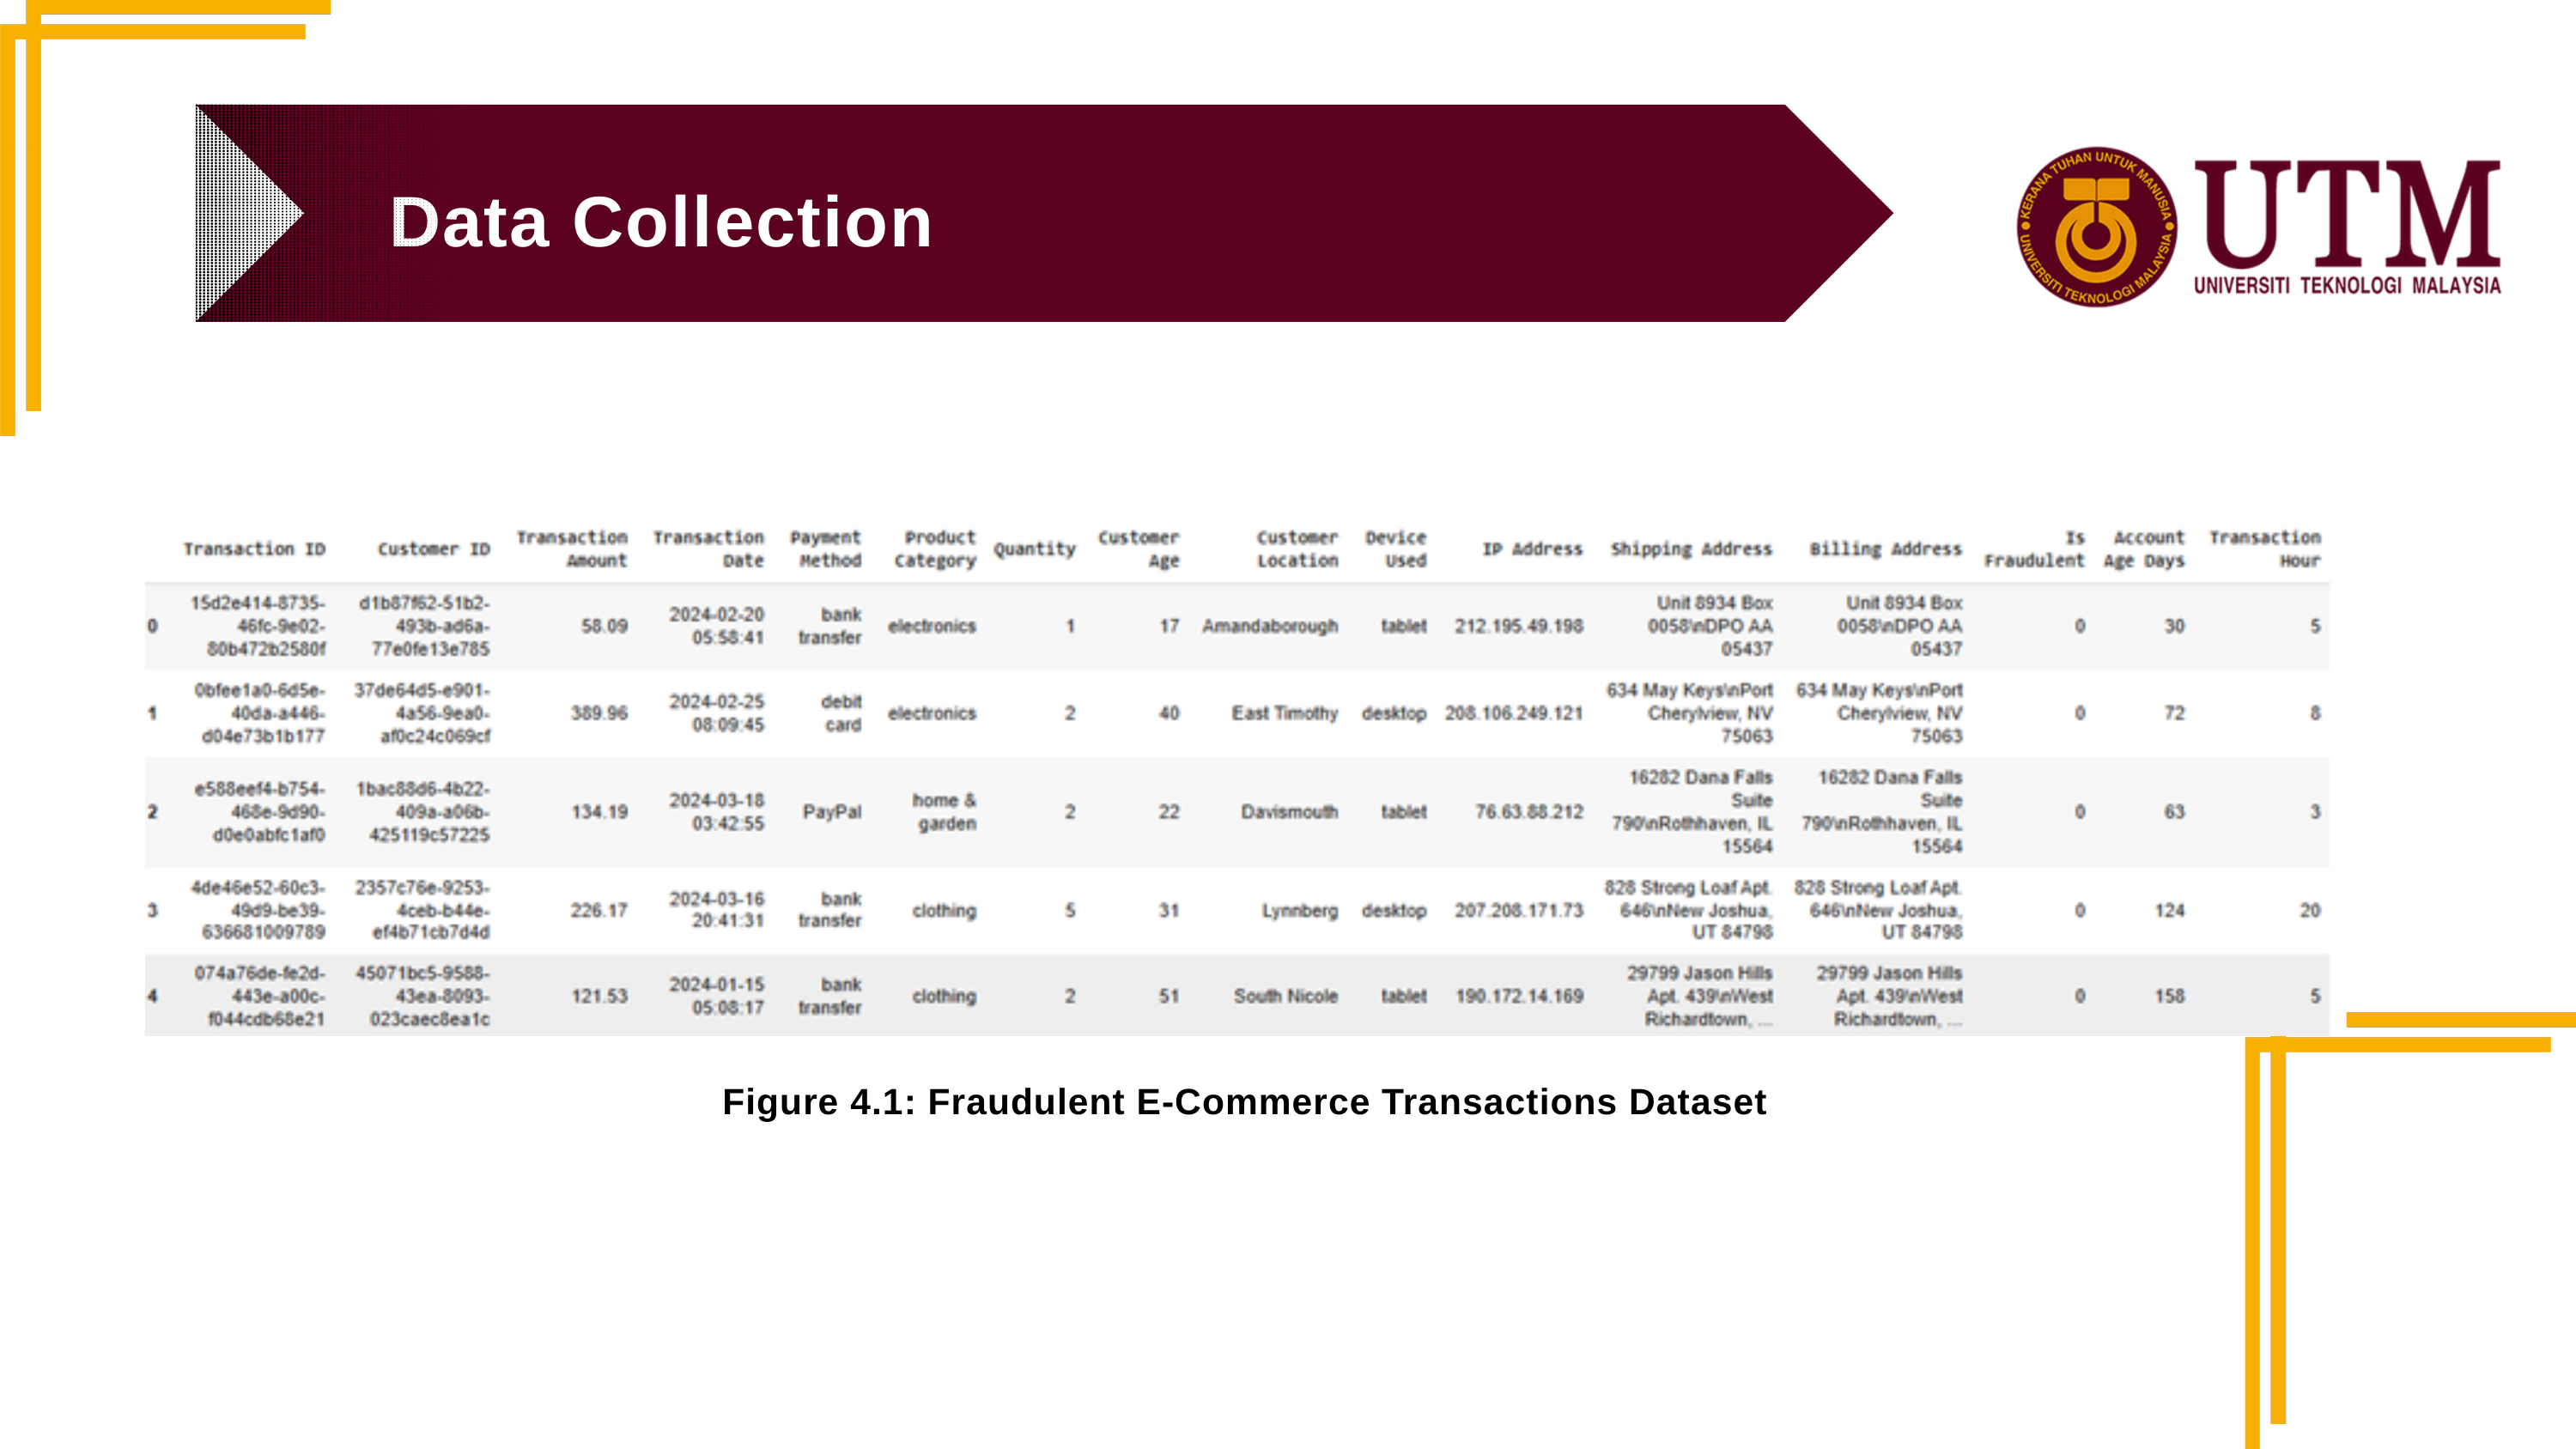

Data Collection
This research framework includes the following steps:

Figure 4.1: Fraudulent E-Commerce Transactions Dataset